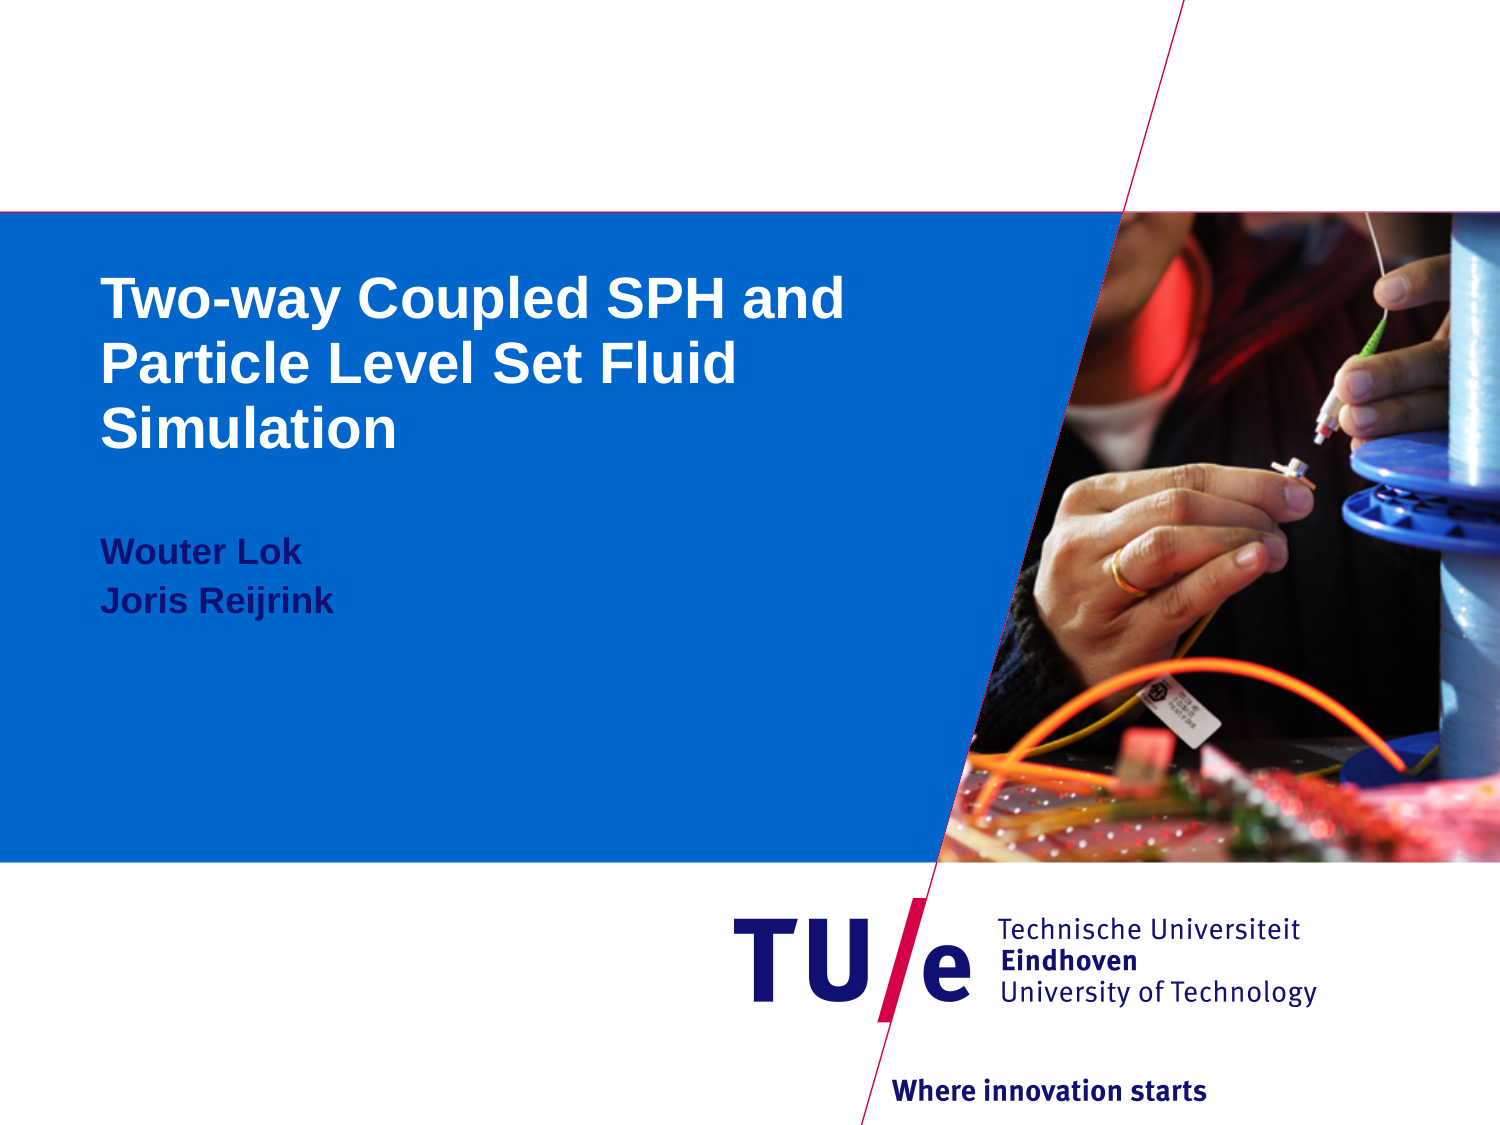

# Two-way Coupled SPH and Particle Level Set Fluid Simulation
Wouter Lok
Joris Reijrink